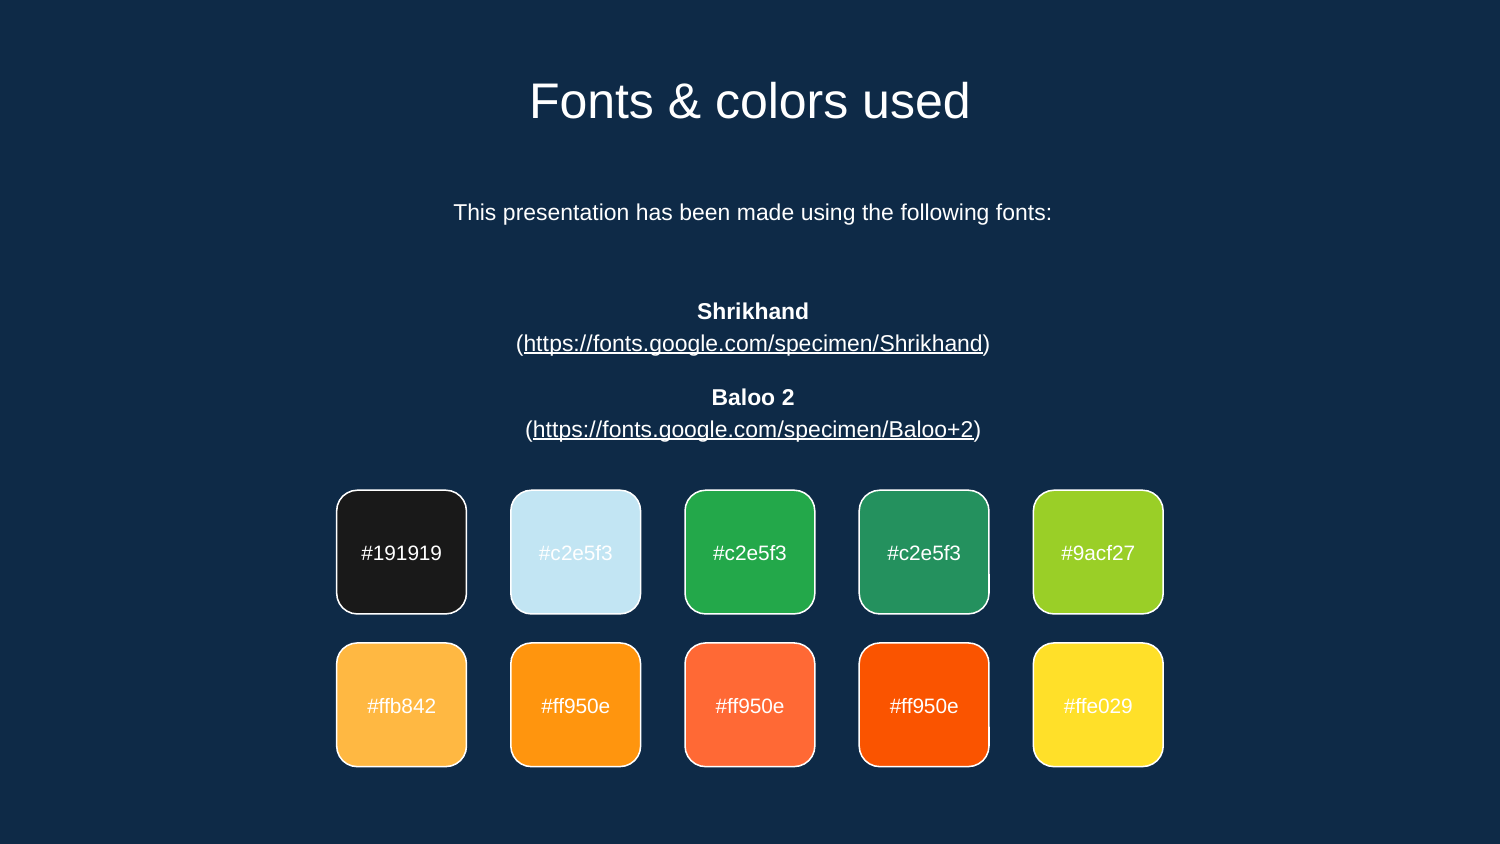

# Fonts & colors used
This presentation has been made using the following fonts:

Shrikhand
(https://fonts.google.com/specimen/Shrikhand)

Baloo 2
(https://fonts.google.com/specimen/Baloo+2)

#191919
#c2e5f3
#c2e5f3
#c2e5f3
#9acf27

#ffb842
#ff950e
#ff950e
#ff950e
#ffe029